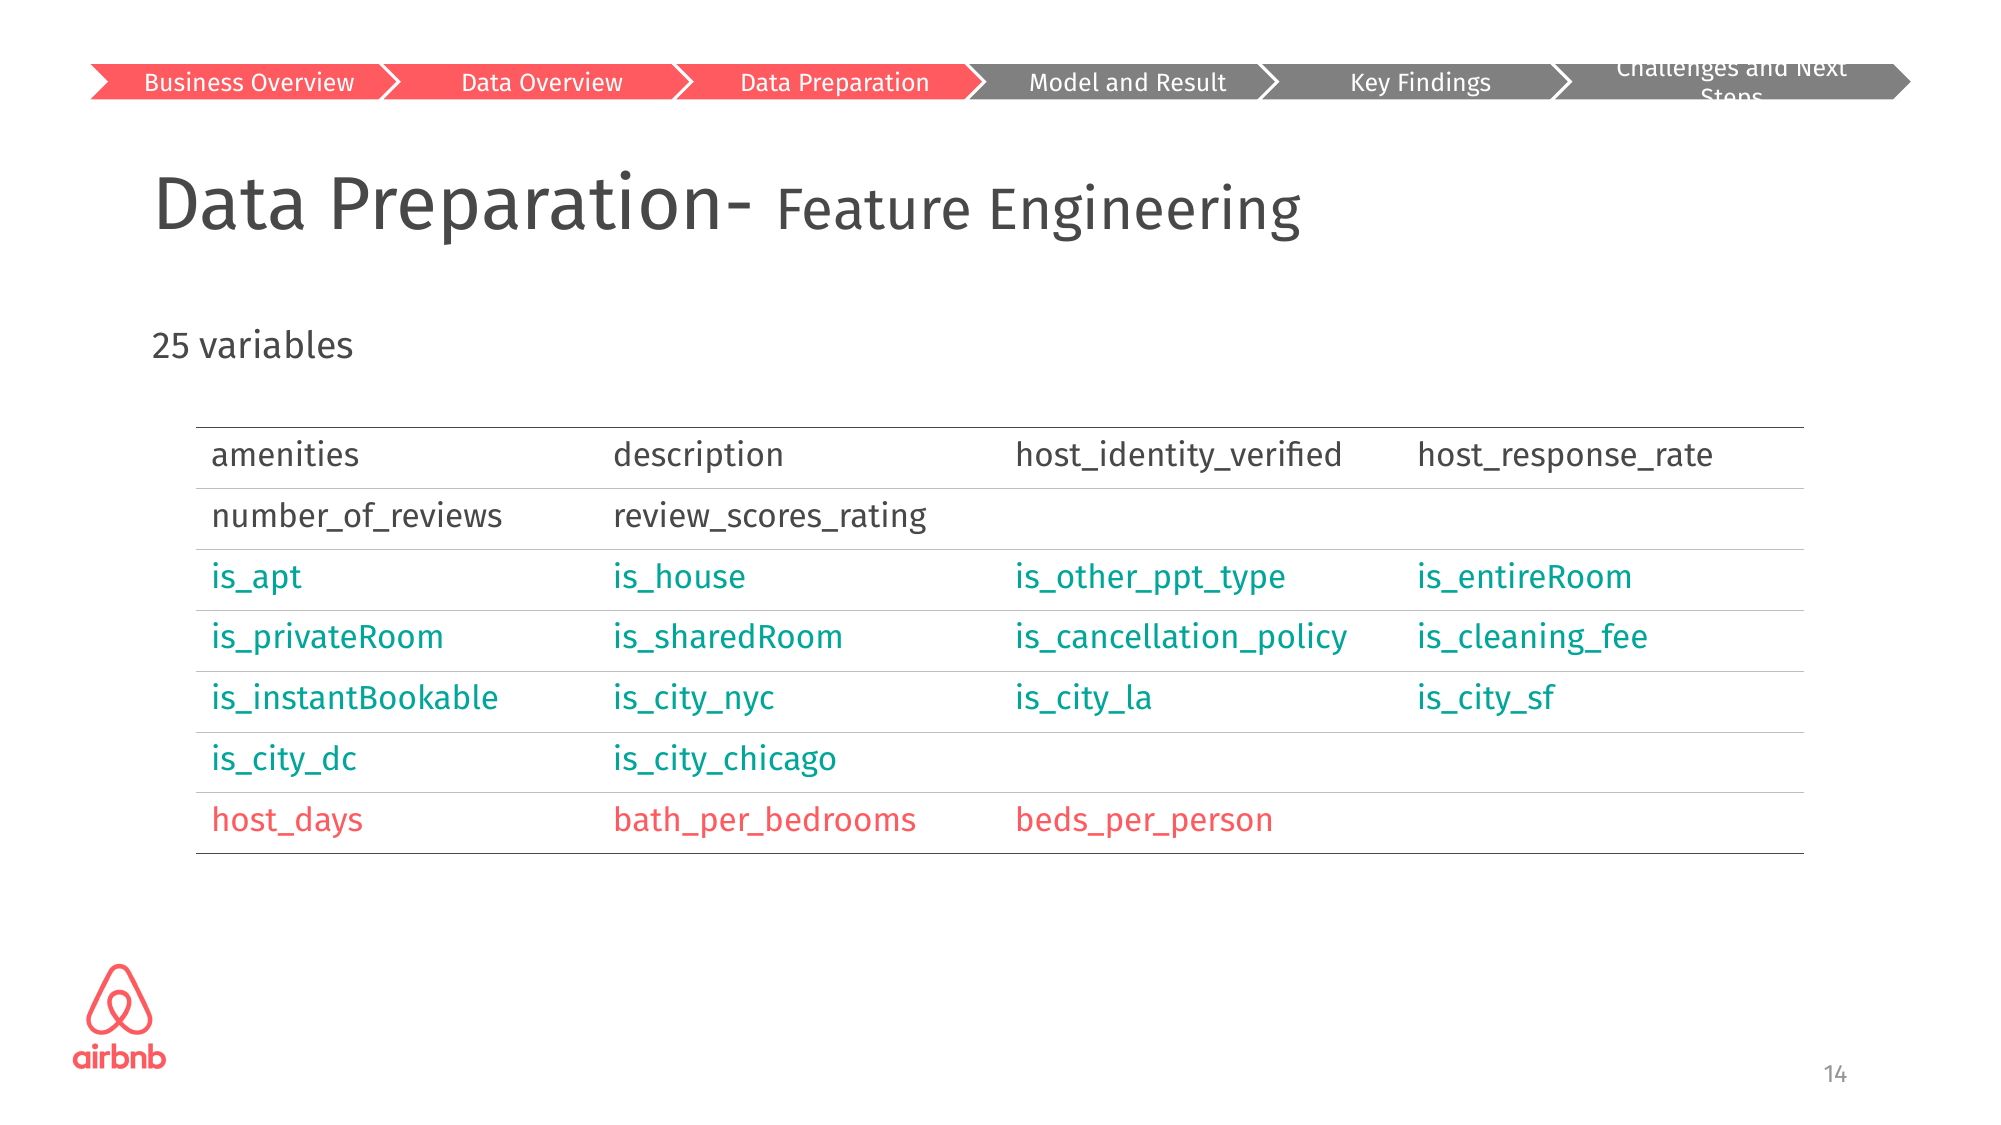

Business Overview

Model and Result
Challenges and Next Steps
Data Overview
Data Preparation
Key Findings
# Data Preparation- Feature Engineering
25 variables
| amenities | description | host\_identity\_verified | host\_response\_rate |
| --- | --- | --- | --- |
| number\_of\_reviews | review\_scores\_rating |  |  |
| is\_apt | is\_house | is\_other\_ppt\_type | is\_entireRoom |
| is\_privateRoom | is\_sharedRoom | is\_cancellation\_policy | is\_cleaning\_fee |
| is\_instantBookable | is\_city\_nyc | is\_city\_la | is\_city\_sf |
| is\_city\_dc | is\_city\_chicago |  |  |
| host\_days | bath\_per\_bedrooms | beds\_per\_person |  |
14